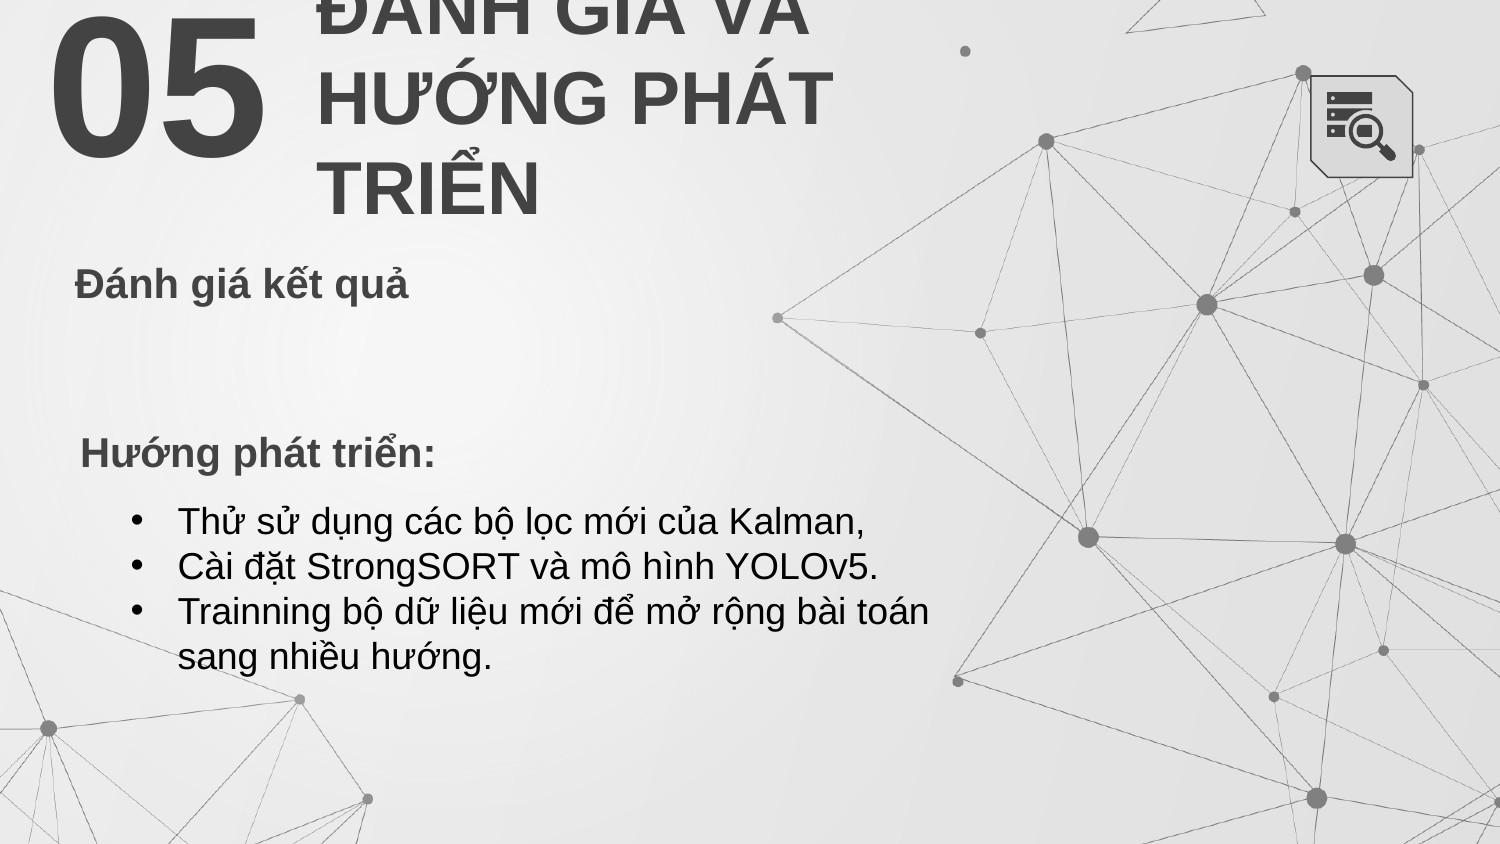

05
# ĐÁNH GIÁ VÀ HƯỚNG PHÁT TRIỂN

Đánh giá kết quả
Hướng phát triển:
Thử sử dụng các bộ lọc mới của Kalman,
Cài đặt StrongSORT và mô hình YOLOv5.
Trainning bộ dữ liệu mới để mở rộng bài toán sang nhiều hướng.